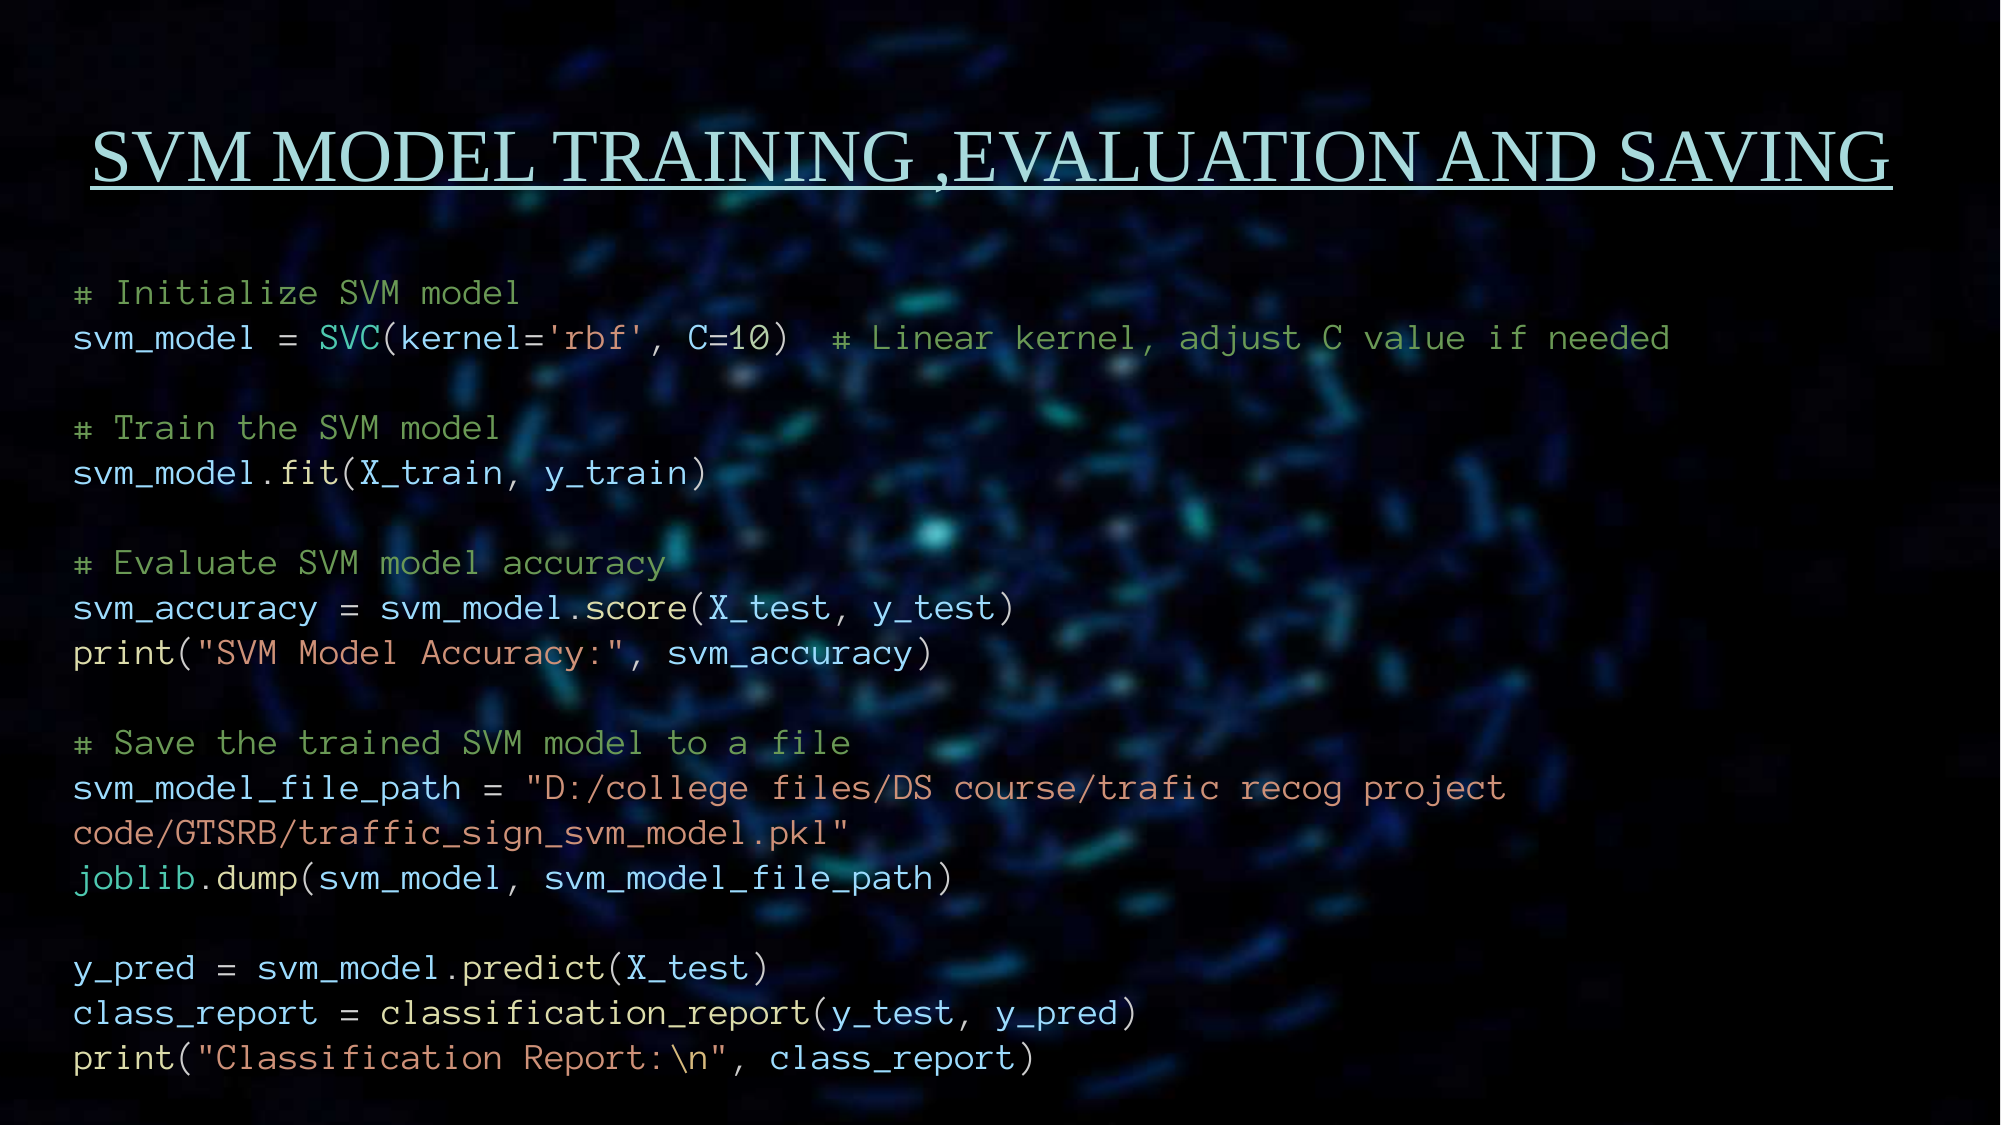

# SVM model training ,evaluation and saving
# Initialize SVM model
svm_model = SVC(kernel='rbf', C=10)  # Linear kernel, adjust C value if needed
# Train the SVM model
svm_model.fit(X_train, y_train)
# Evaluate SVM model accuracy
svm_accuracy = svm_model.score(X_test, y_test)
print("SVM Model Accuracy:", svm_accuracy)
# Save the trained SVM model to a file
svm_model_file_path = "D:/college files/DS course/trafic recog project code/GTSRB/traffic_sign_svm_model.pkl"
joblib.dump(svm_model, svm_model_file_path)
y_pred = svm_model.predict(X_test)
class_report = classification_report(y_test, y_pred)
print("Classification Report:\n", class_report)